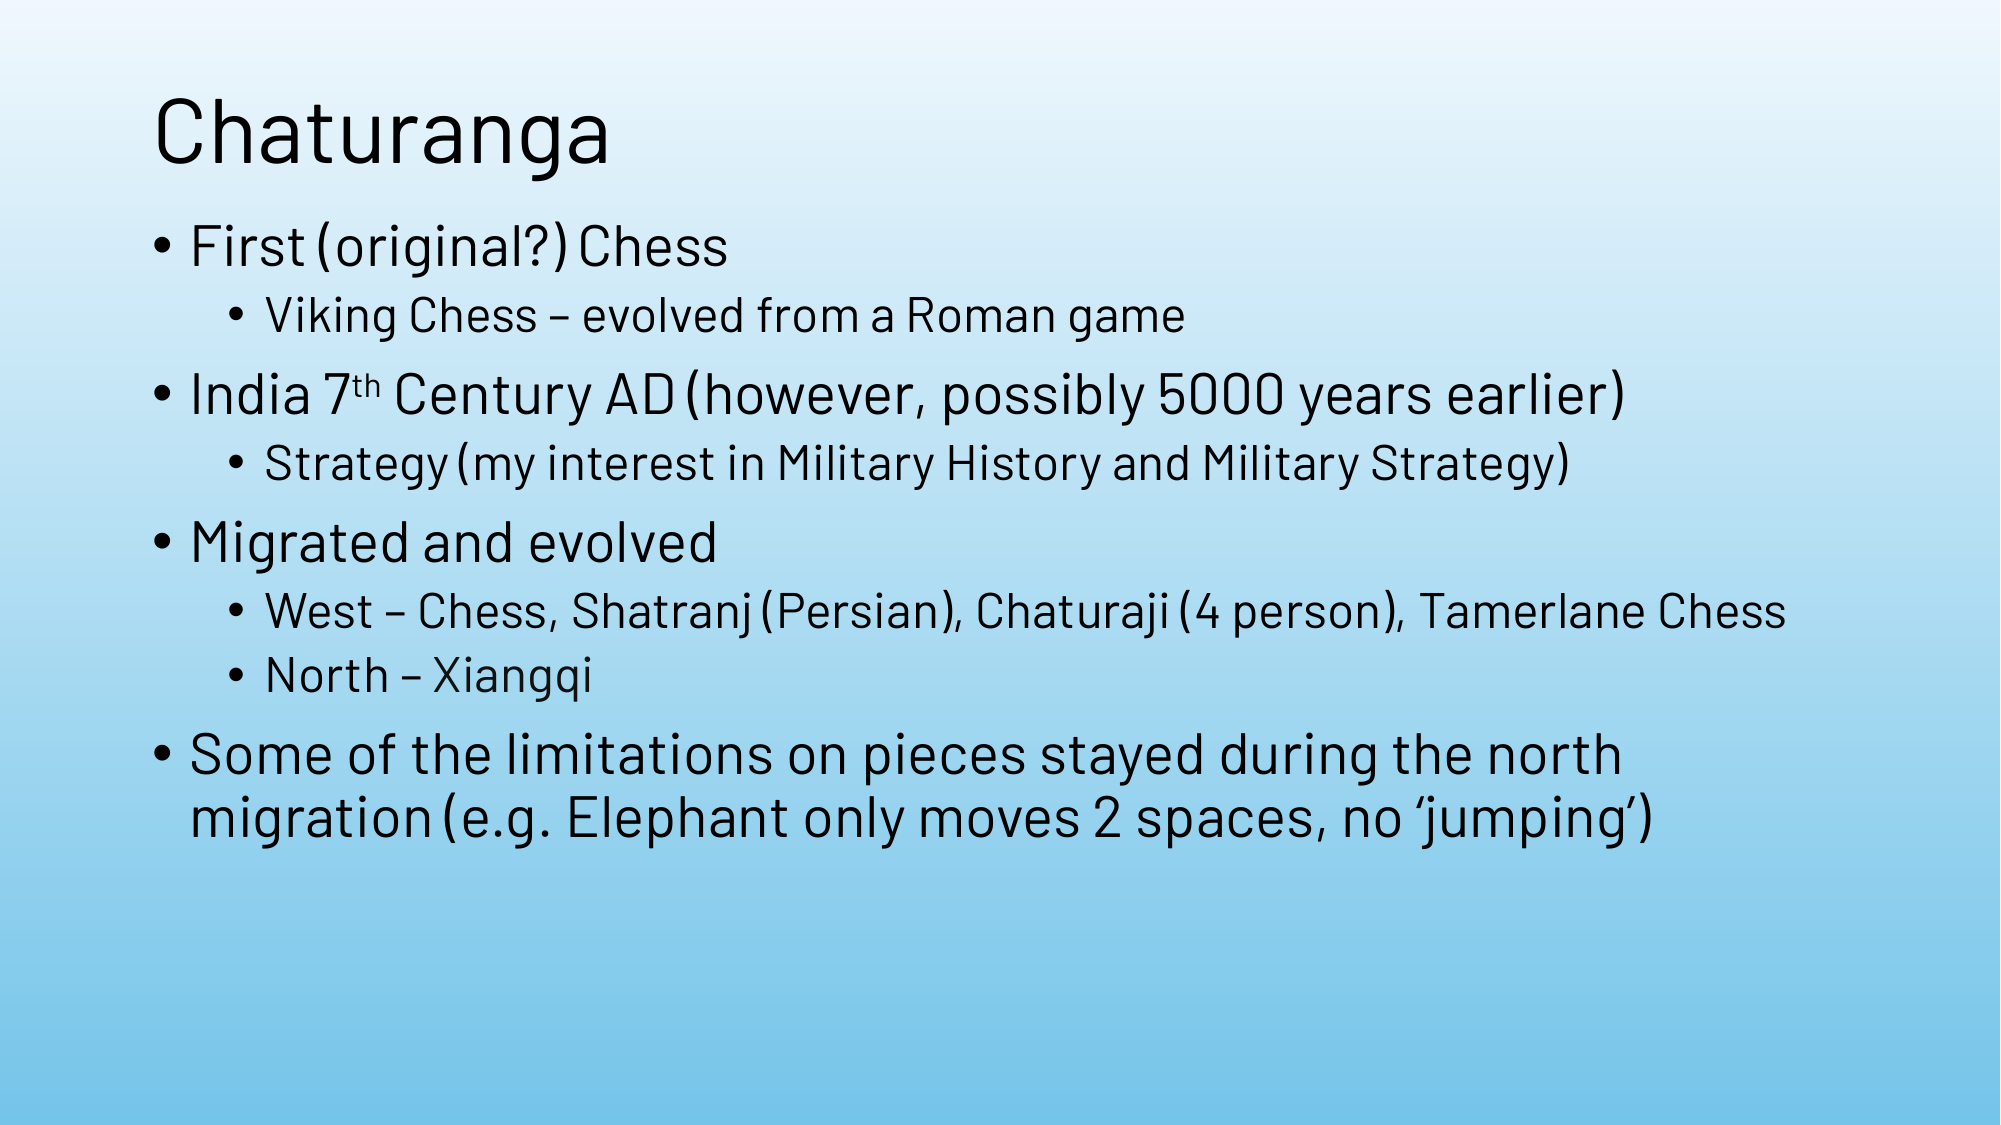

# Chaturanga
First (original?) Chess
Viking Chess – evolved from a Roman game
India 7th Century AD (however, possibly 5000 years earlier)
Strategy (my interest in Military History and Military Strategy)
Migrated and evolved
West – Chess, Shatranj (Persian), Chaturaji (4 person), Tamerlane Chess
North – Xiangqi
Some of the limitations on pieces stayed during the north migration (e.g. Elephant only moves 2 spaces, no ‘jumping’)